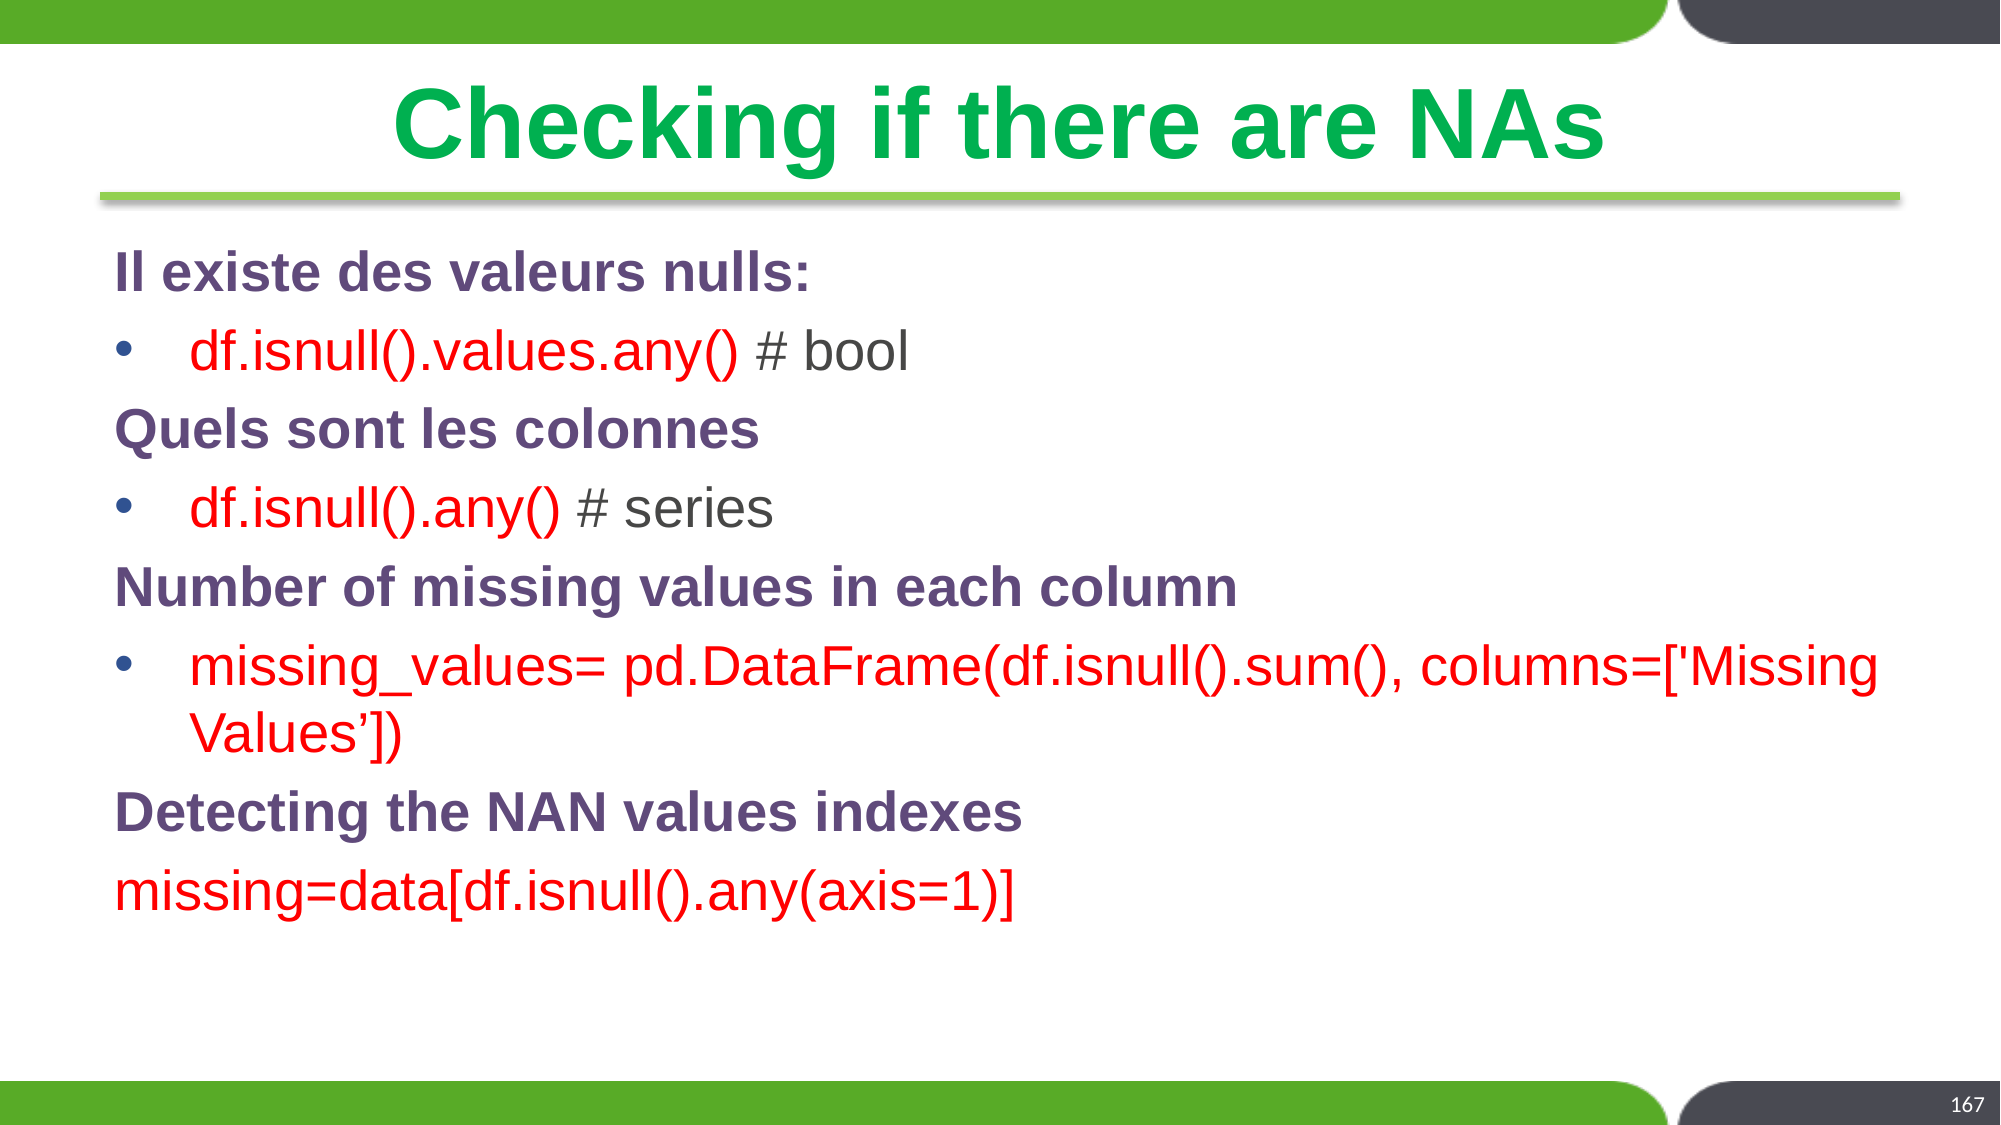

# Checking if there are NAs
Il existe des valeurs nulls:
df.isnull().values.any() # bool
Quels sont les colonnes
df.isnull().any() # series
Number of missing values in each column
missing_values= pd.DataFrame(df.isnull().sum(), columns=['Missing Values’])
Detecting the NAN values indexes
missing=data[df.isnull().any(axis=1)]

167